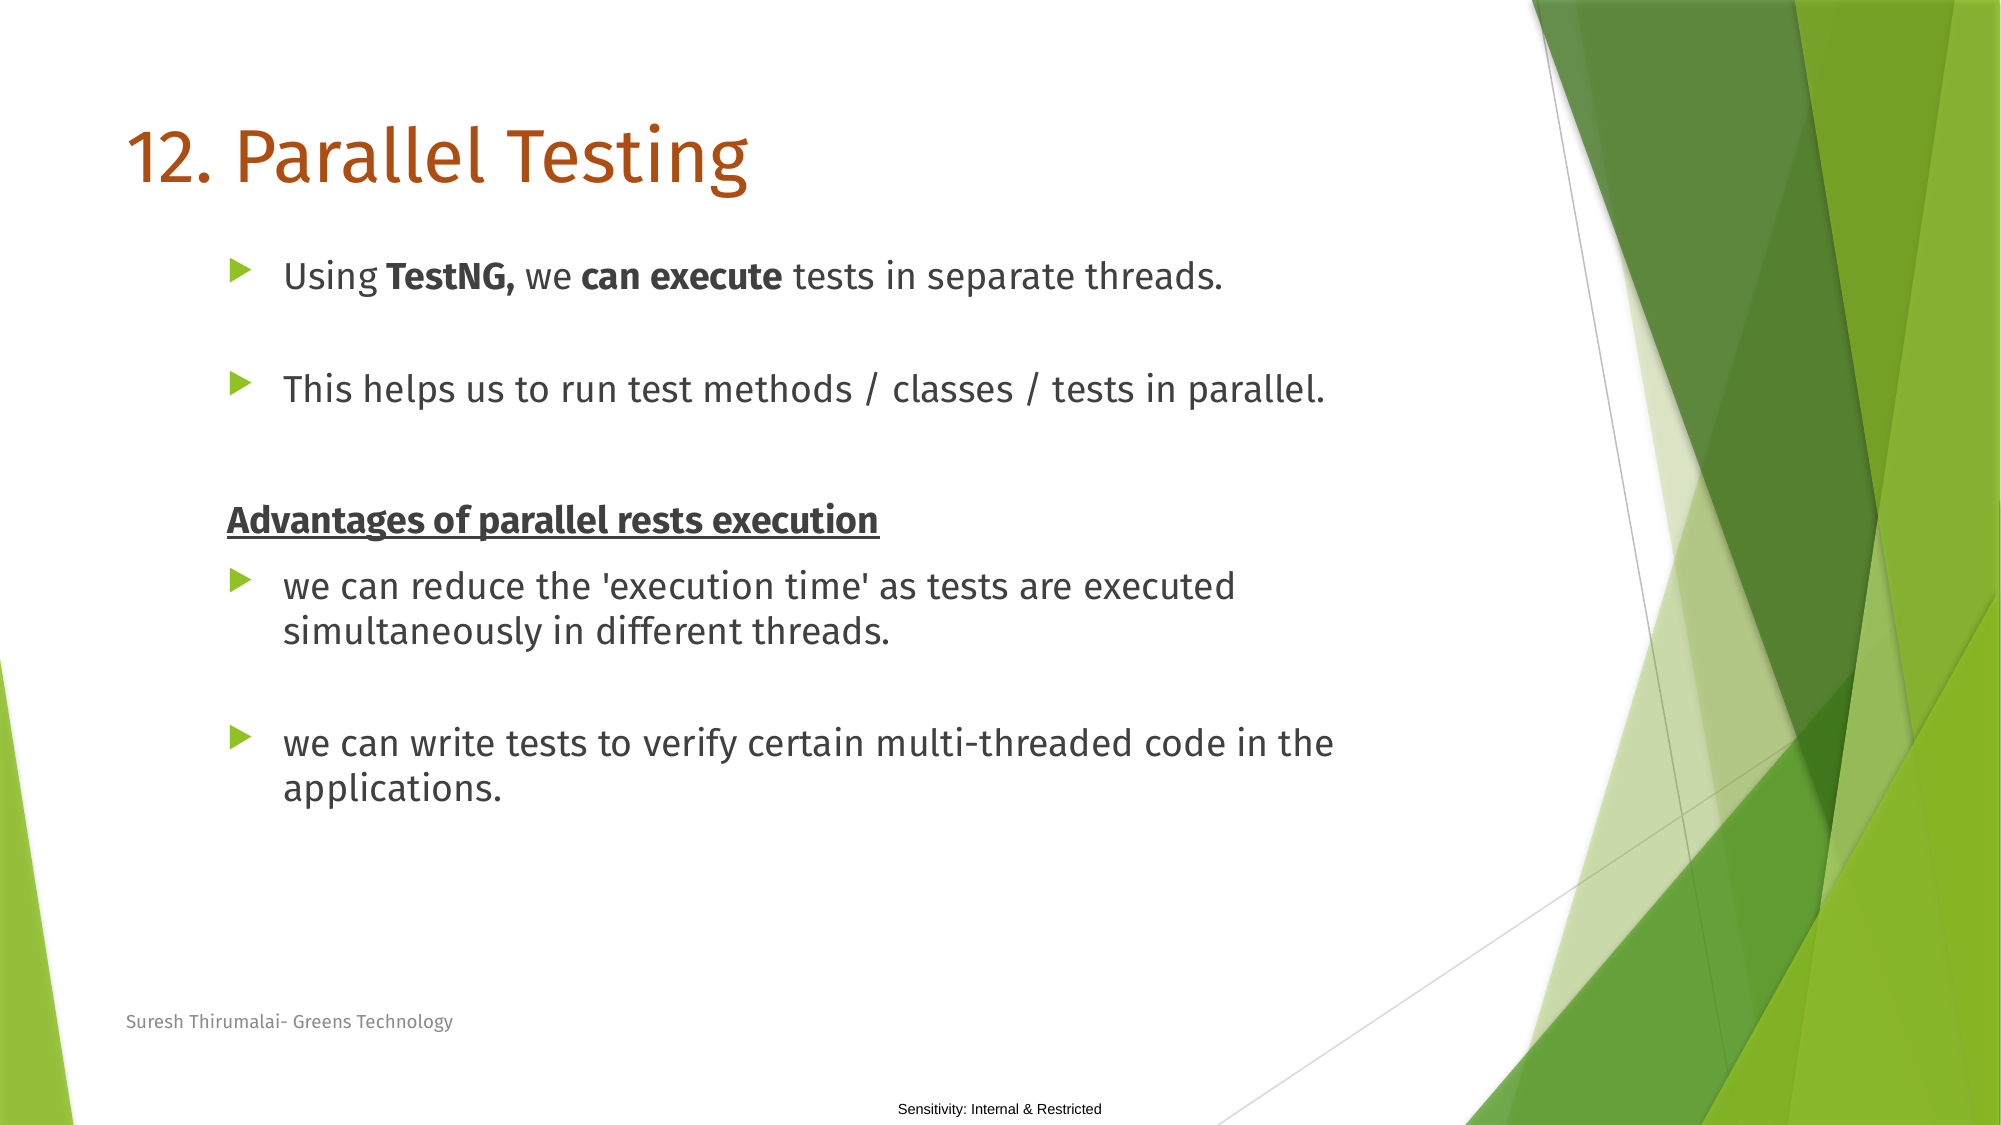

# 12. Parallel Testing
Using TestNG, we can execute tests in separate threads.

This helps us to run test methods / classes / tests in parallel.

Advantages of parallel rests execution
we can reduce the 'execution time' as tests are executed simultaneously in different threads.

we can write tests to verify certain multi-threaded code in the applications.
Suresh Thirumalai- Greens Technology